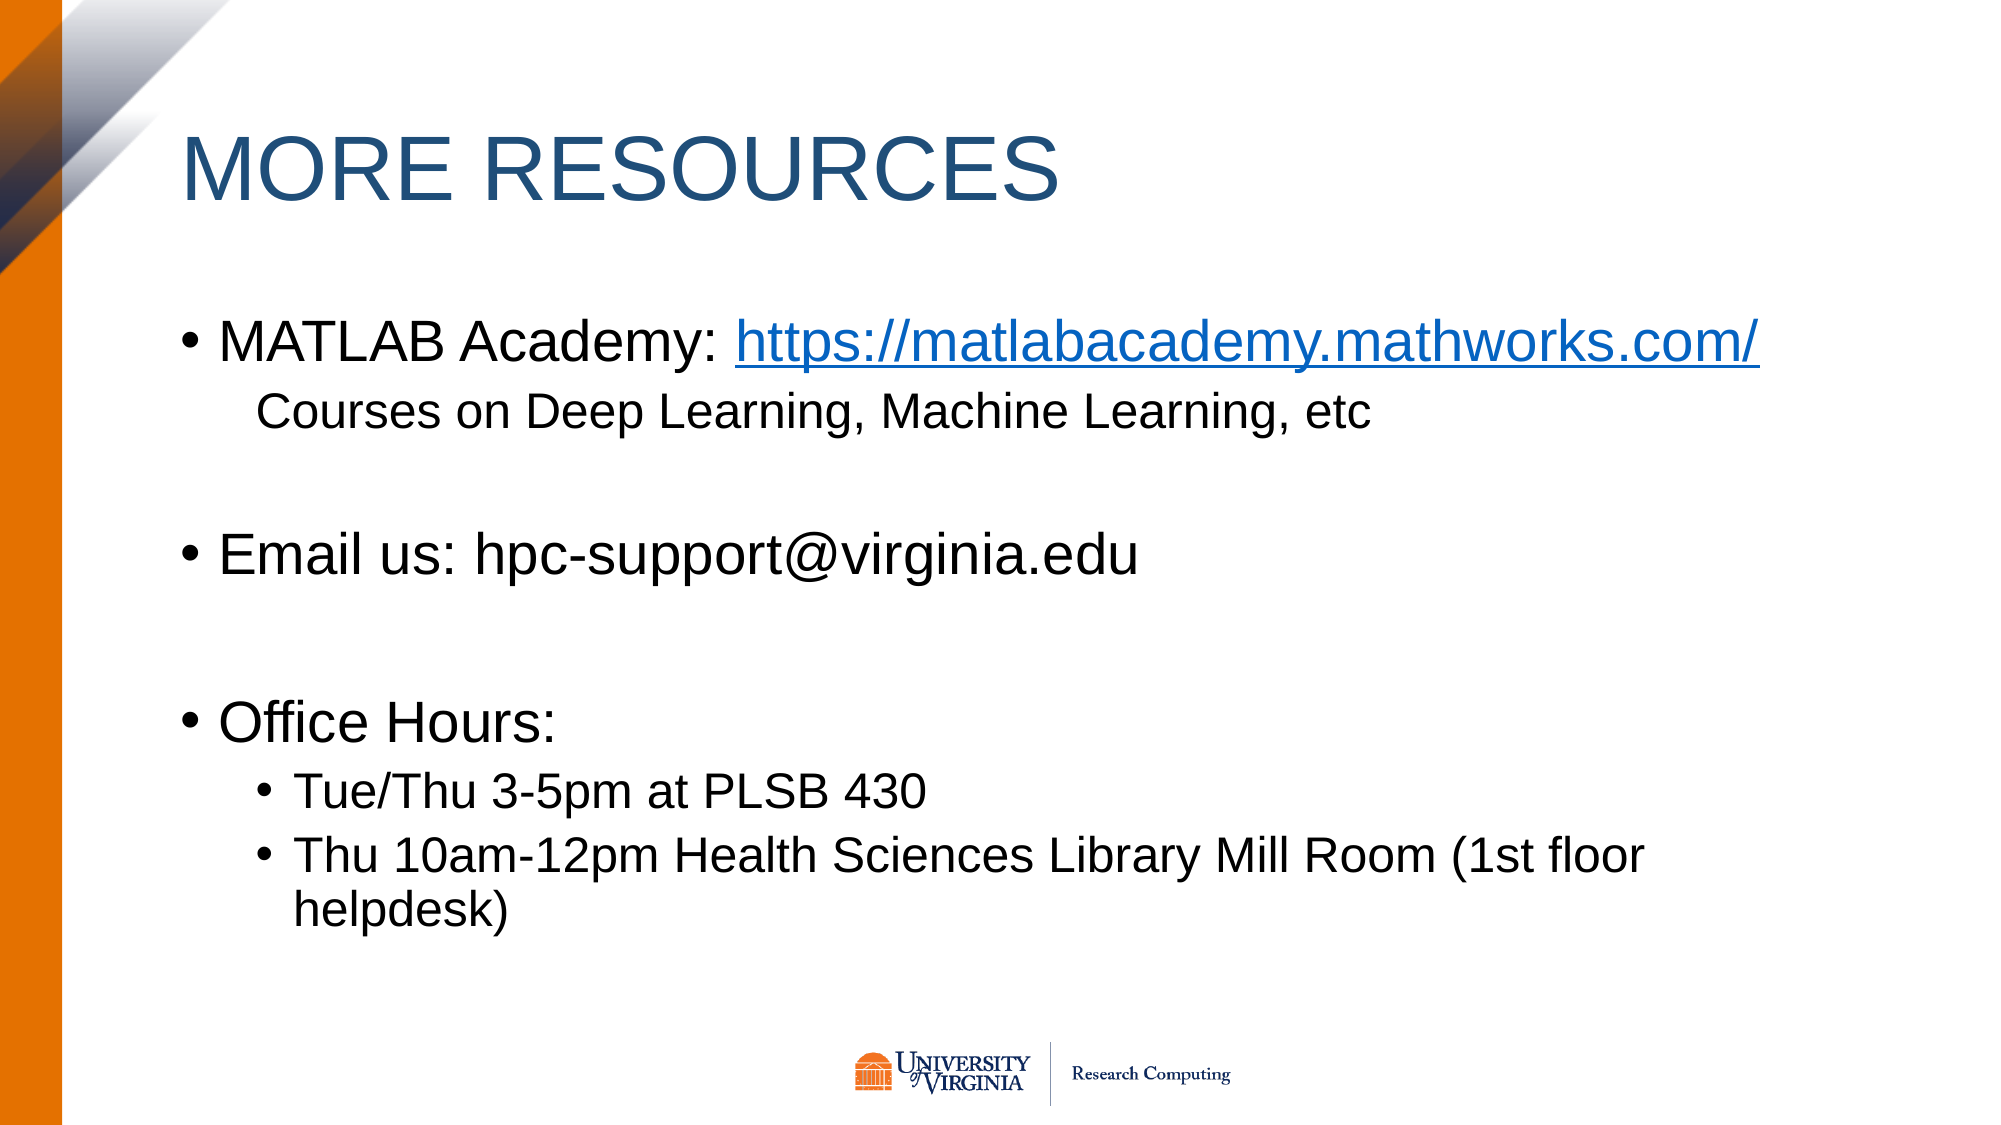

# More resources
MATLAB Academy: https://matlabacademy.mathworks.com/
Courses on Deep Learning, Machine Learning, etc

Email us: hpc-support@virginia.edu

Office Hours:
Tue/Thu 3-5pm at PLSB 430
Thu 10am-12pm Health Sciences Library Mill Room (1st floor helpdesk)